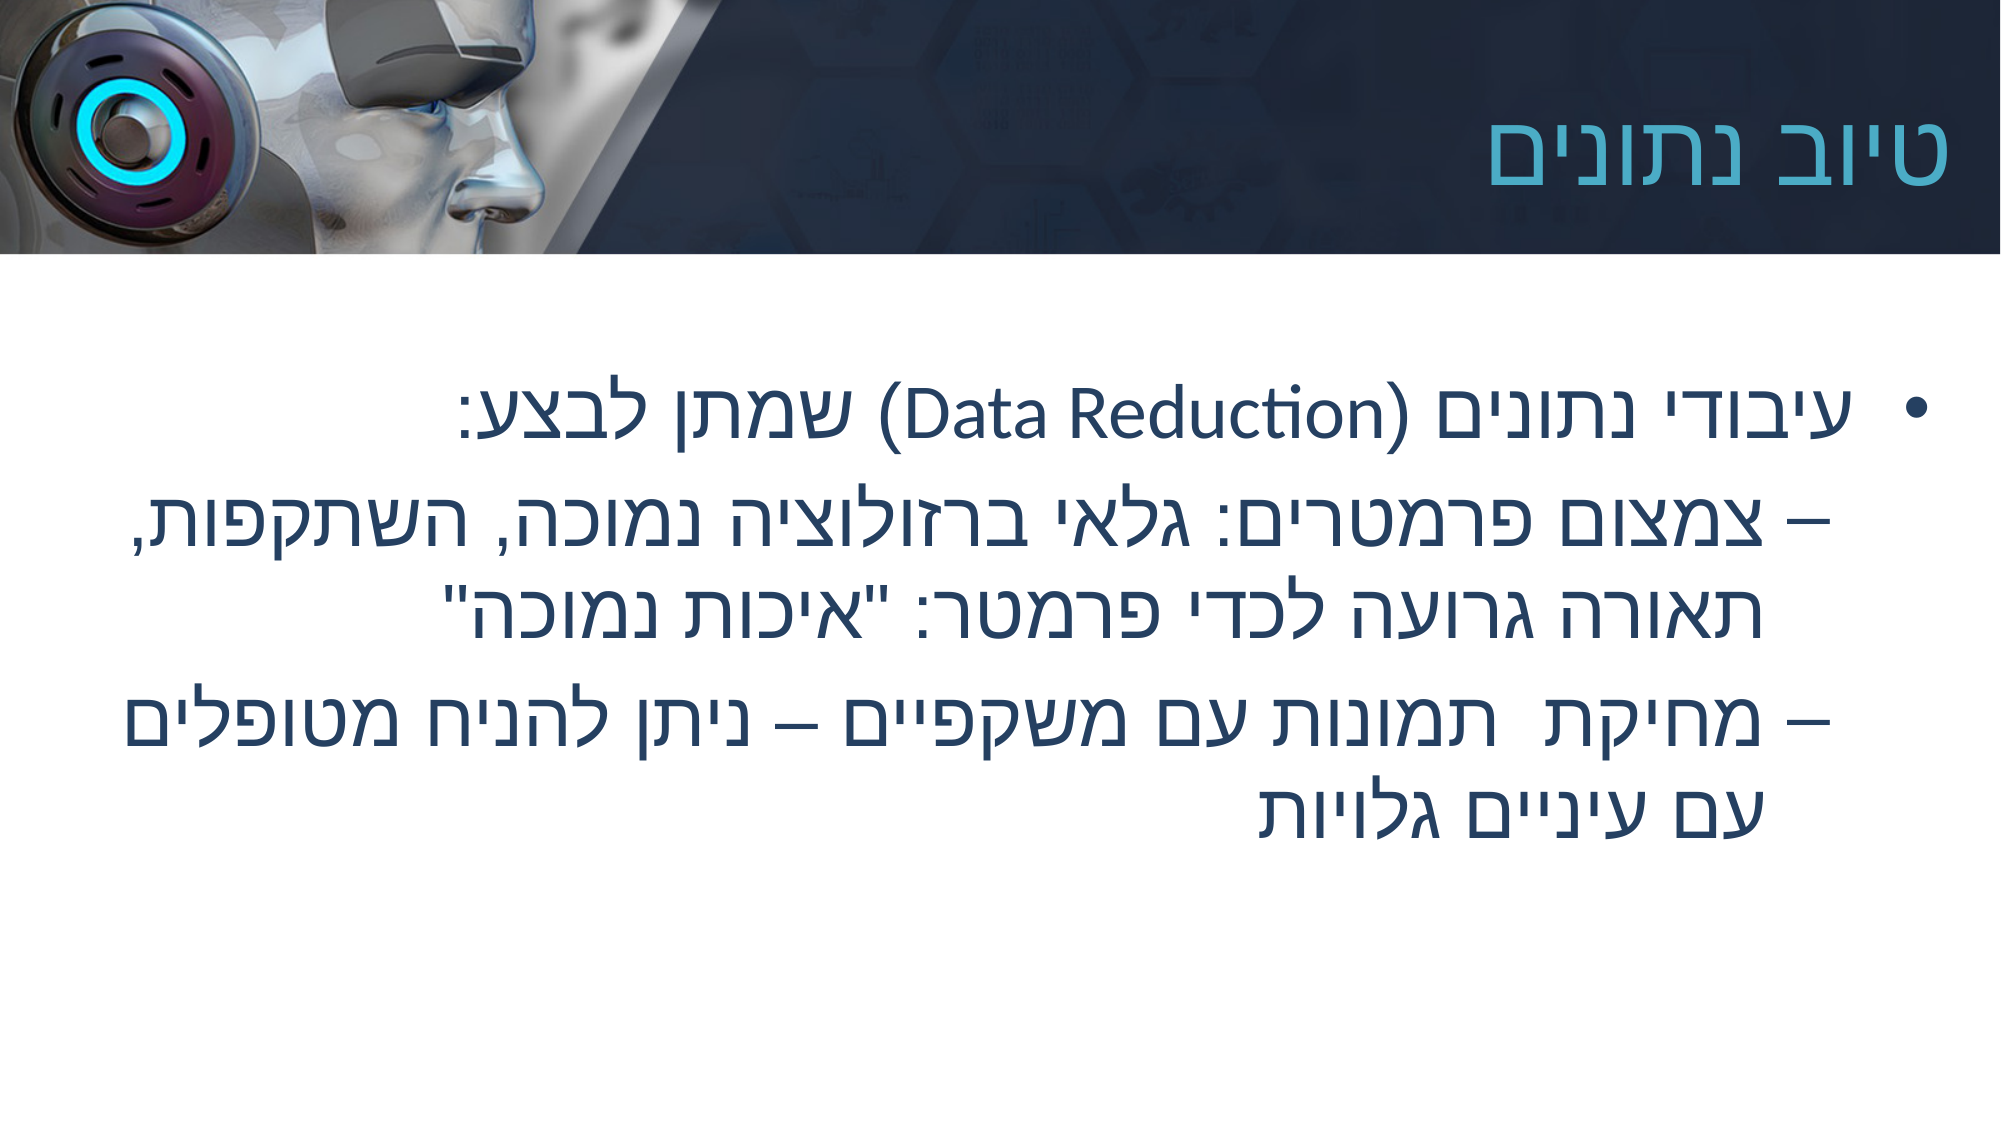

# טיוב נתונים
עיבודי נתונים (Data Reduction) שמתן לבצע:
צמצום פרמטרים: גלאי ברזולוציה נמוכה, השתקפות, תאורה גרועה לכדי פרמטר: "איכות נמוכה"
מחיקת  תמונות עם משקפיים – ניתן להניח מטופלים עם עיניים גלויות